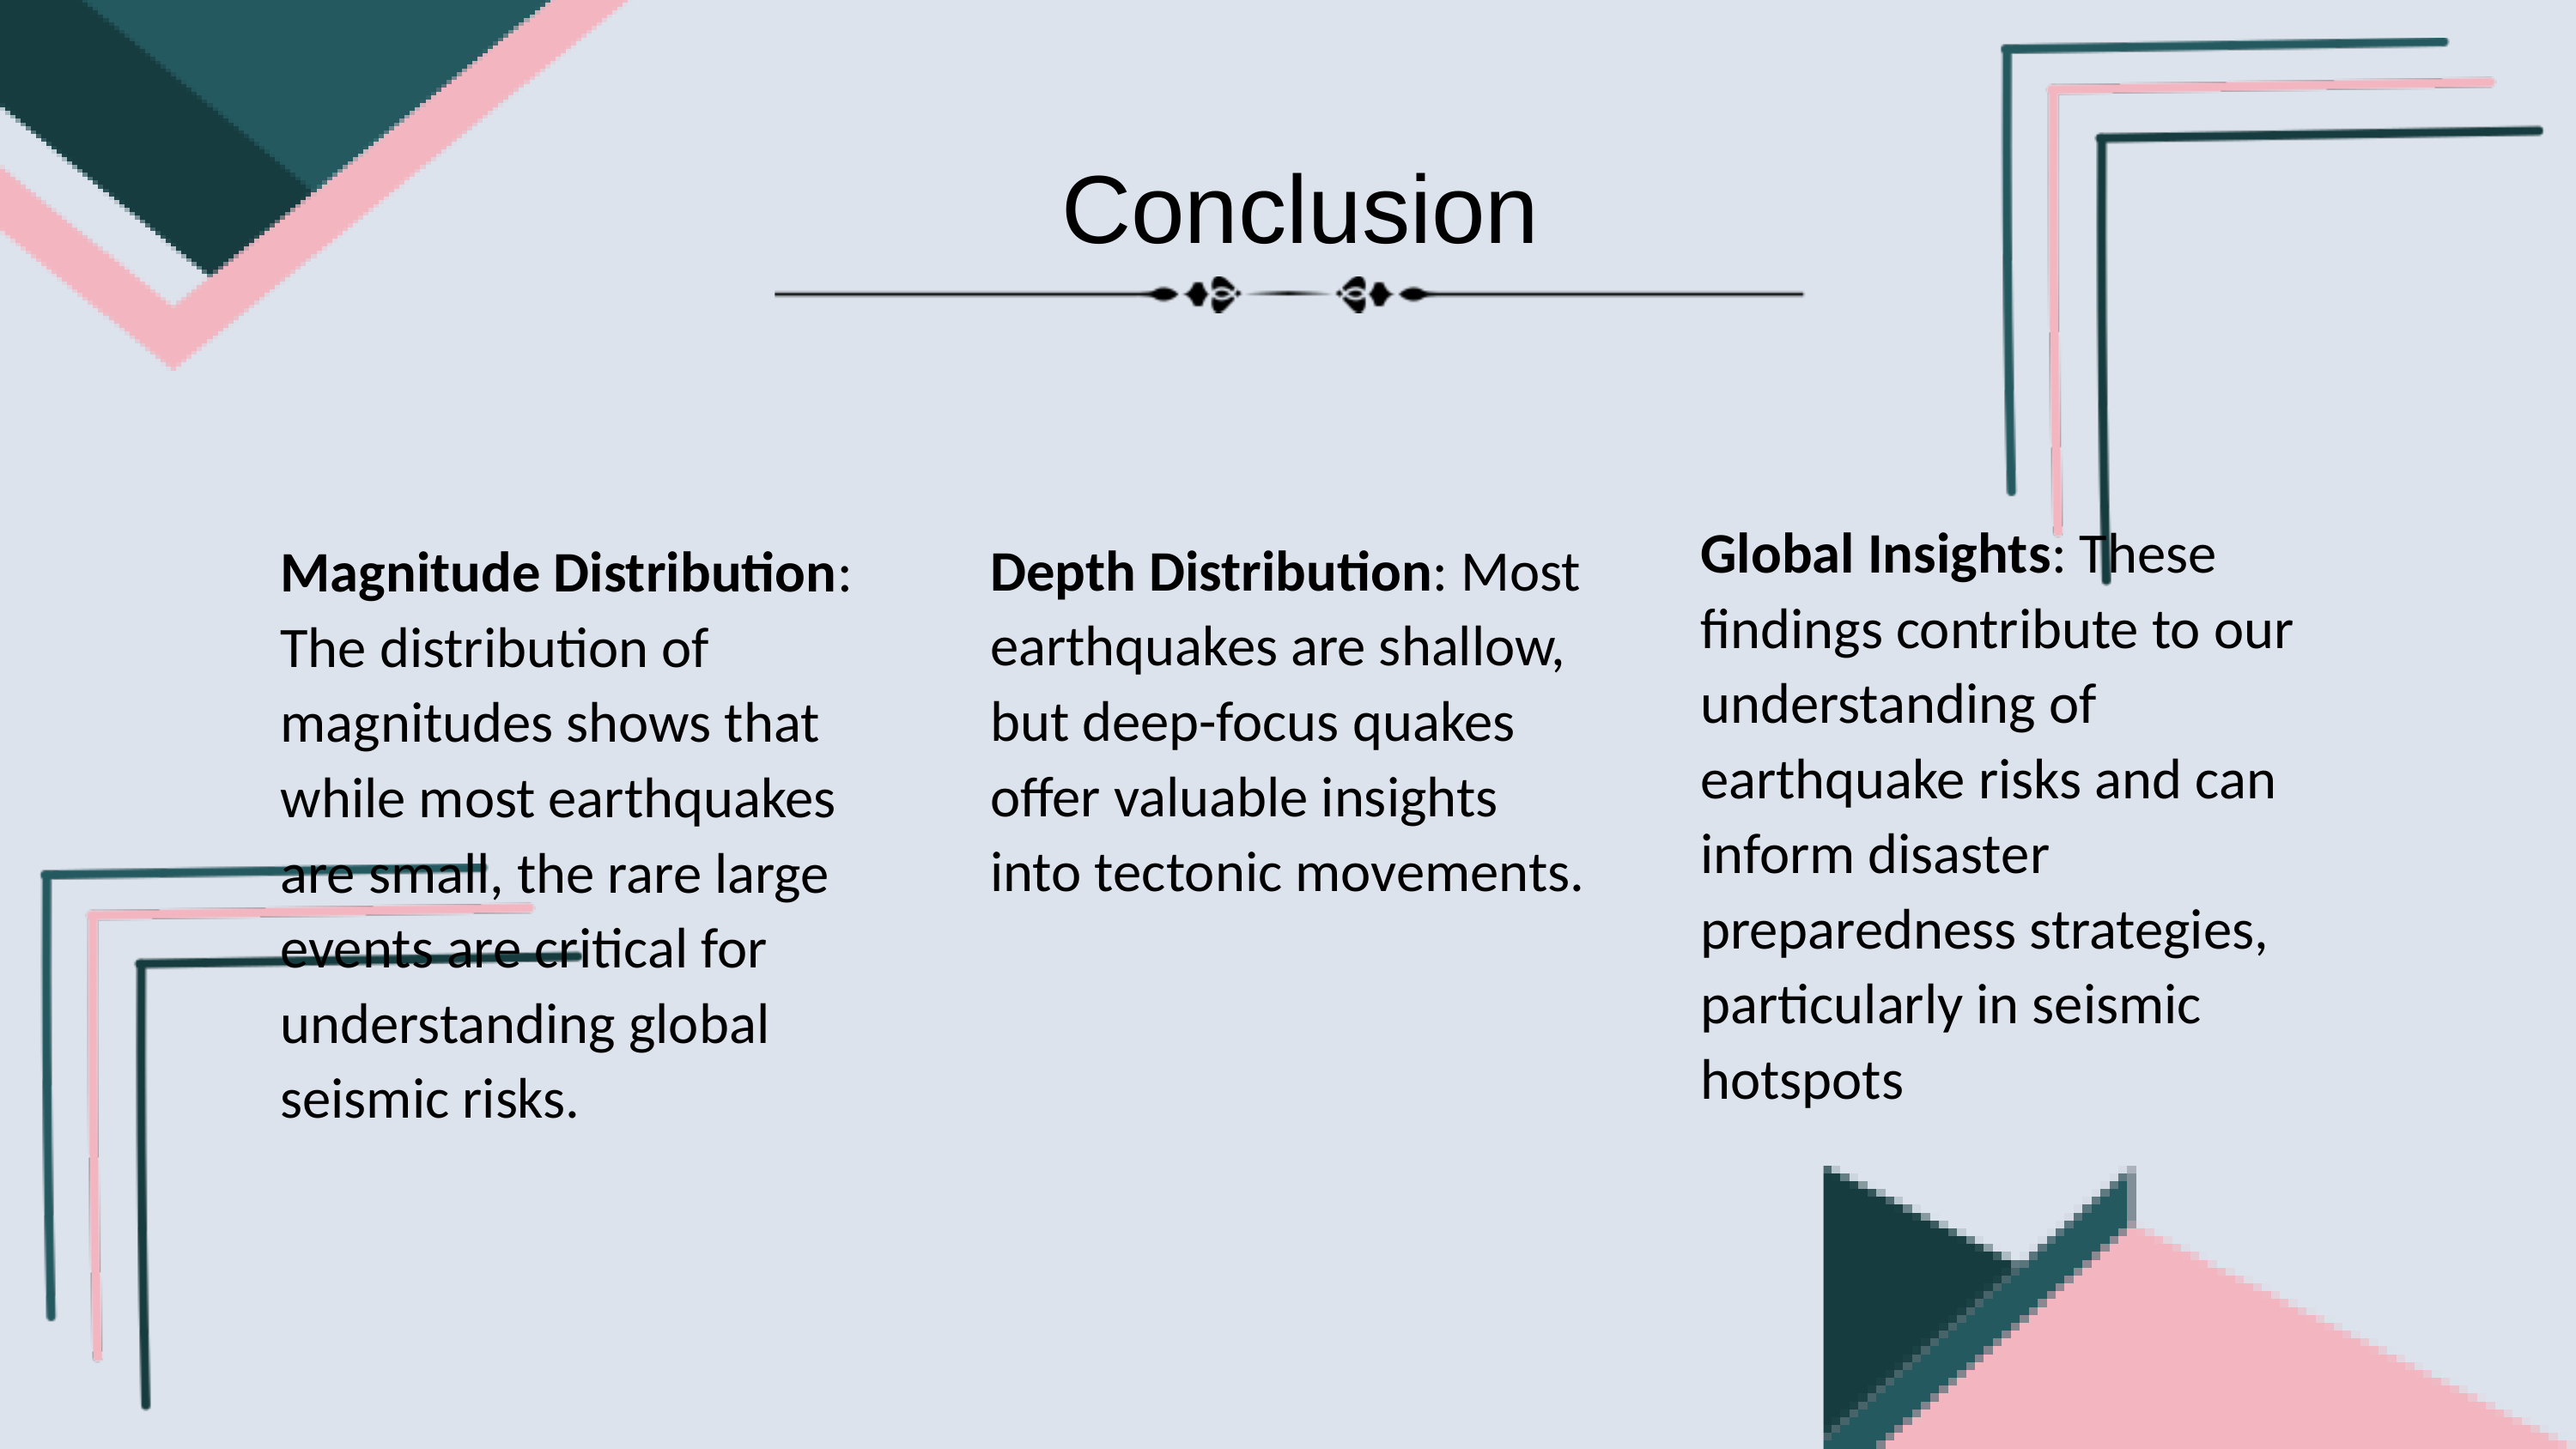

Conclusion

Global Insights: These findings contribute to our understanding of earthquake risks and can inform disaster preparedness strategies, particularly in seismic hotspots
Depth Distribution: Most earthquakes are shallow, but deep-focus quakes offer valuable insights into tectonic movements.
Magnitude Distribution: The distribution of magnitudes shows that while most earthquakes are small, the rare large events are critical for understanding global seismic risks.